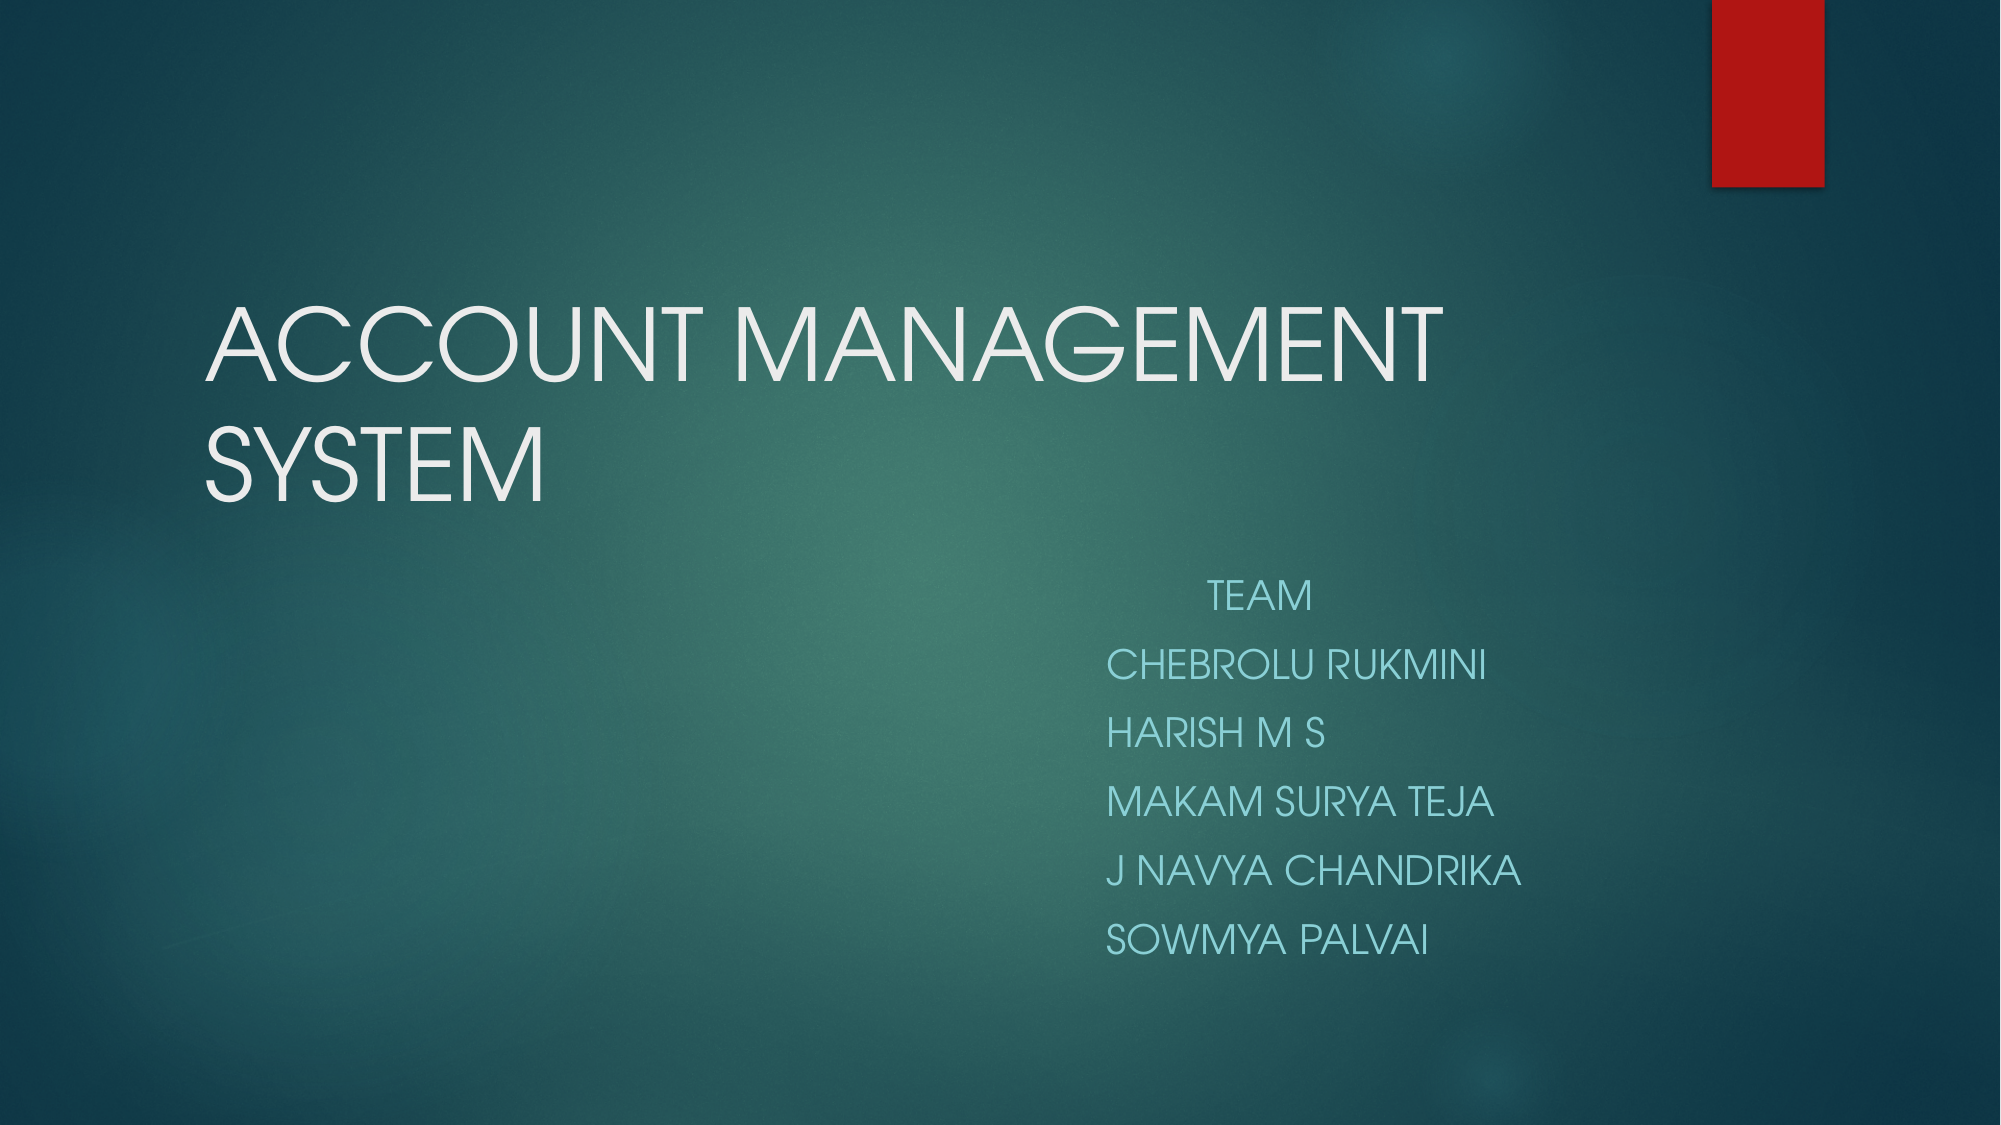

# ACCOUNT MANAGEMENT SYSTEM
                                                                                        TEAM
                                                                               cHEbROLU RUKMINI
                                                                               Harish m s
                                                                               Makam surya teja
                                                                               j navya Chandrika
                                                                               sowmya palvai